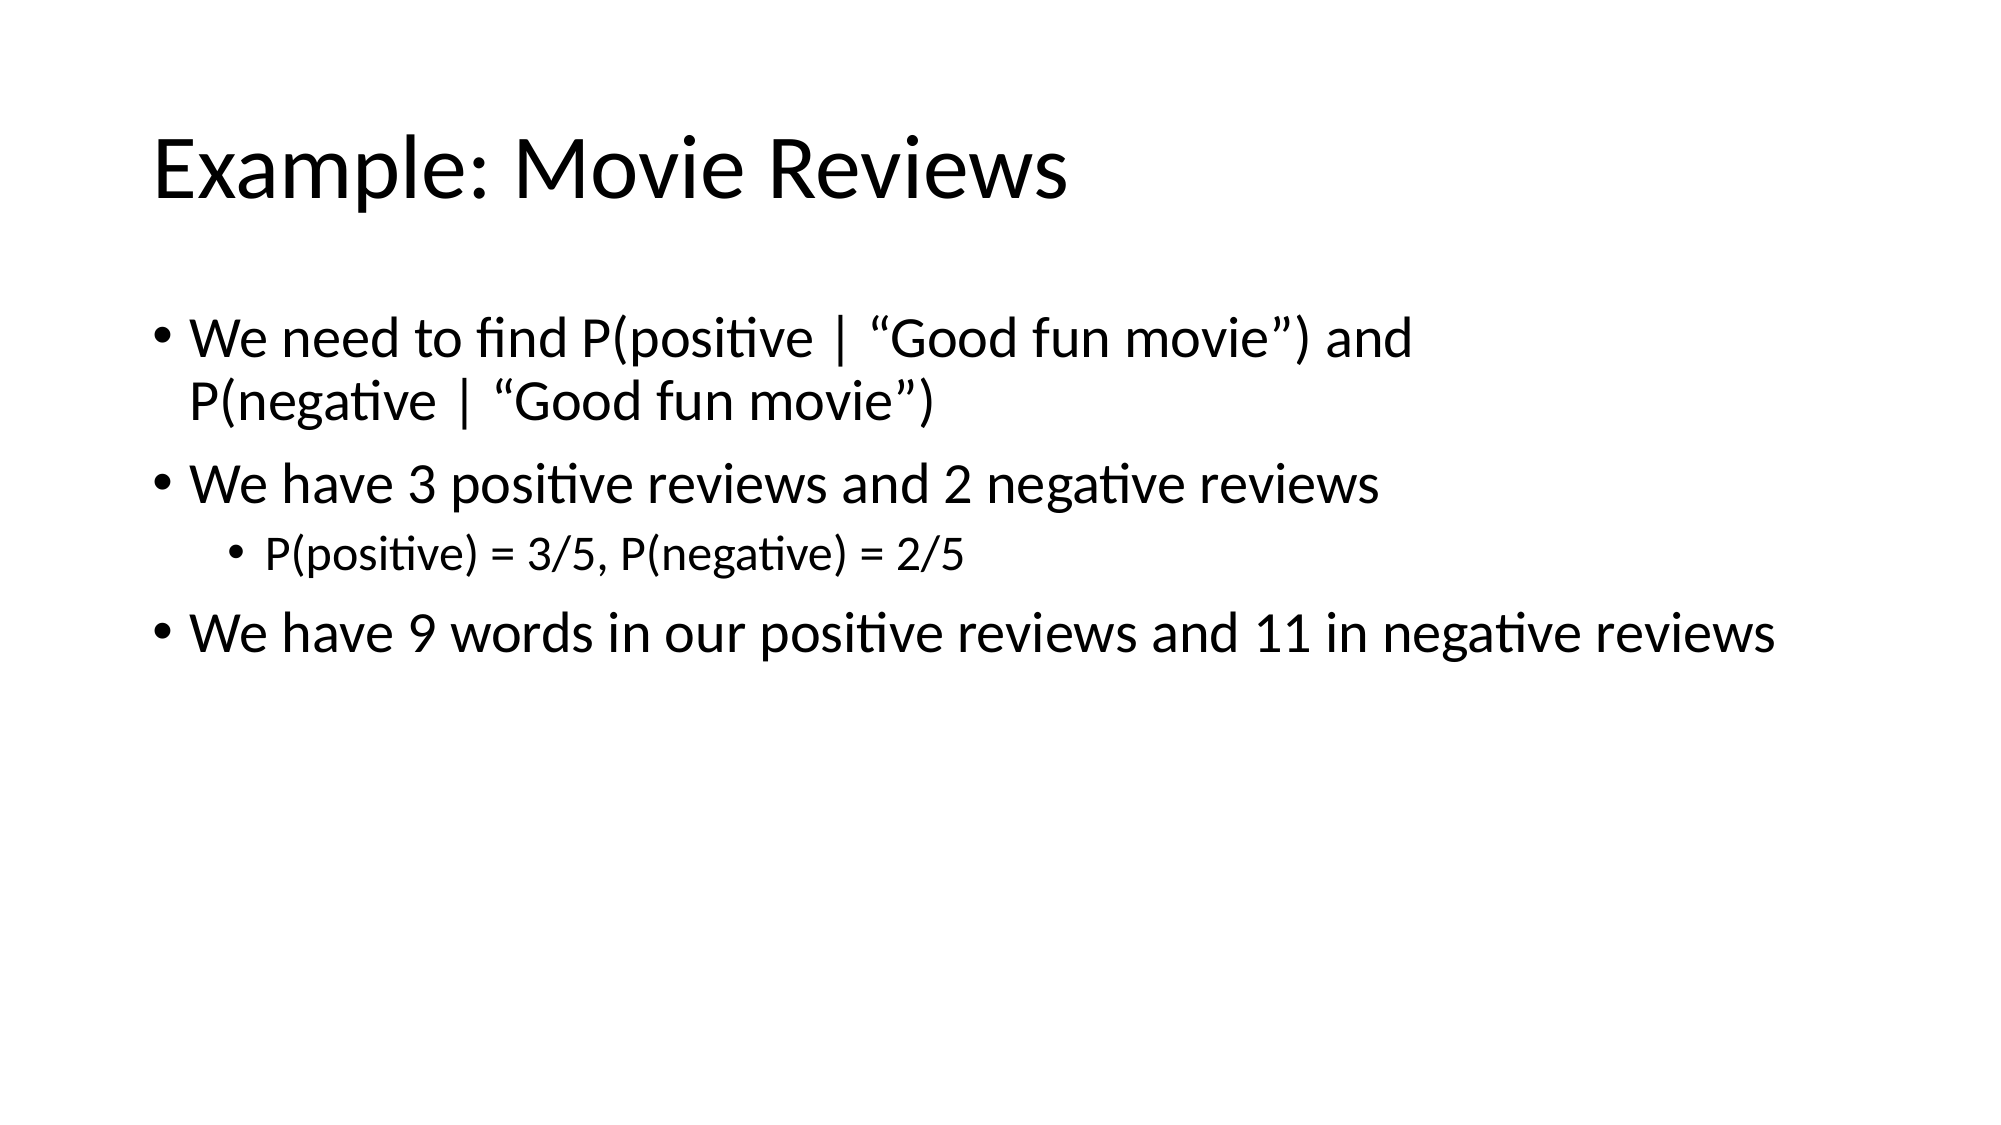

# Example: Movie Reviews
We need to find P(positive | “Good fun movie”) and
P(negative | “Good fun movie”)
We have 3 positive reviews and 2 negative reviews
P(positive) = 3/5, P(negative) = 2/5
We have 9 words in our positive reviews and 11 in negative reviews